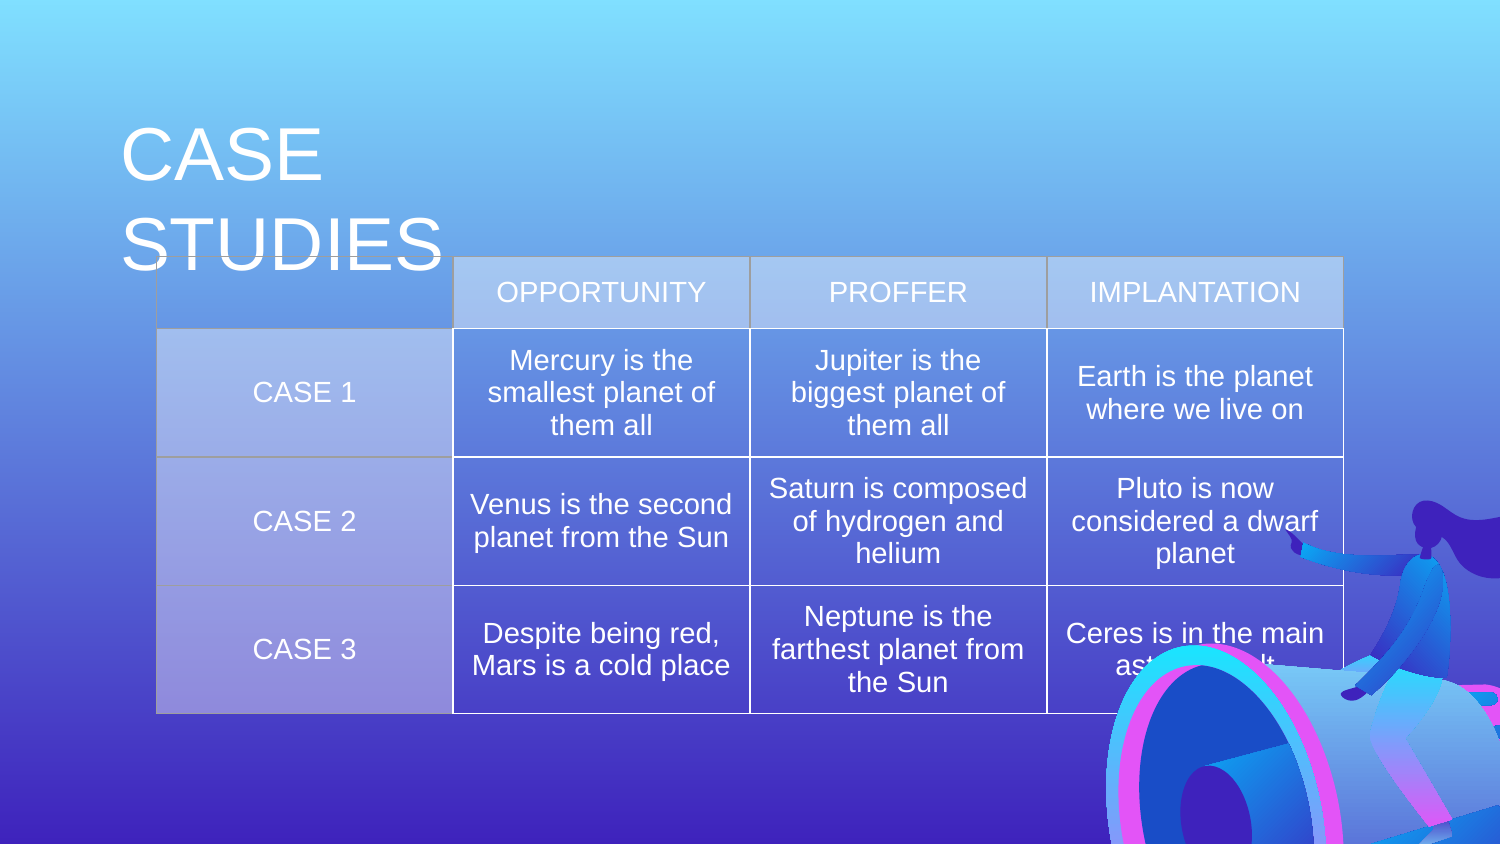

# CASE STUDIES
|  | OPPORTUNITY | PROFFER | IMPLANTATION |
| --- | --- | --- | --- |
| CASE 1 | Mercury is the smallest planet of them all | Jupiter is the biggest planet of them all | Earth is the planet where we live on |
| CASE 2 | Venus is the second planet from the Sun | Saturn is composed of hydrogen and helium | Pluto is now considered a dwarf planet |
| CASE 3 | Despite being red, Mars is a cold place | Neptune is the farthest planet from the Sun | Ceres is in the main asteroid belt |